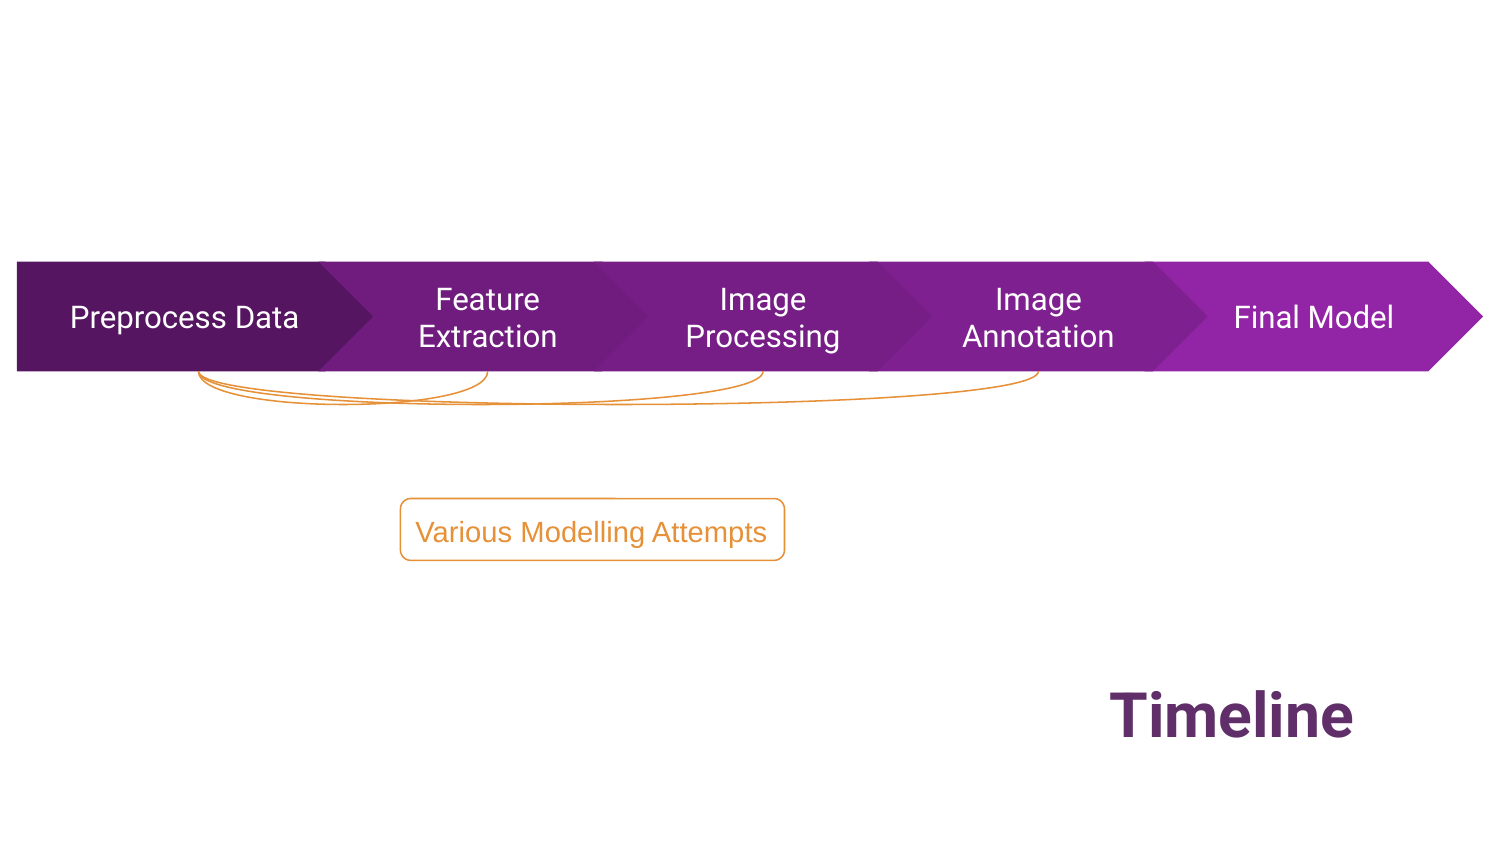

Feature Extraction
Image Processing
Image Annotation
Final Model
Preprocess Data
Various Modelling Attempts

Timeline